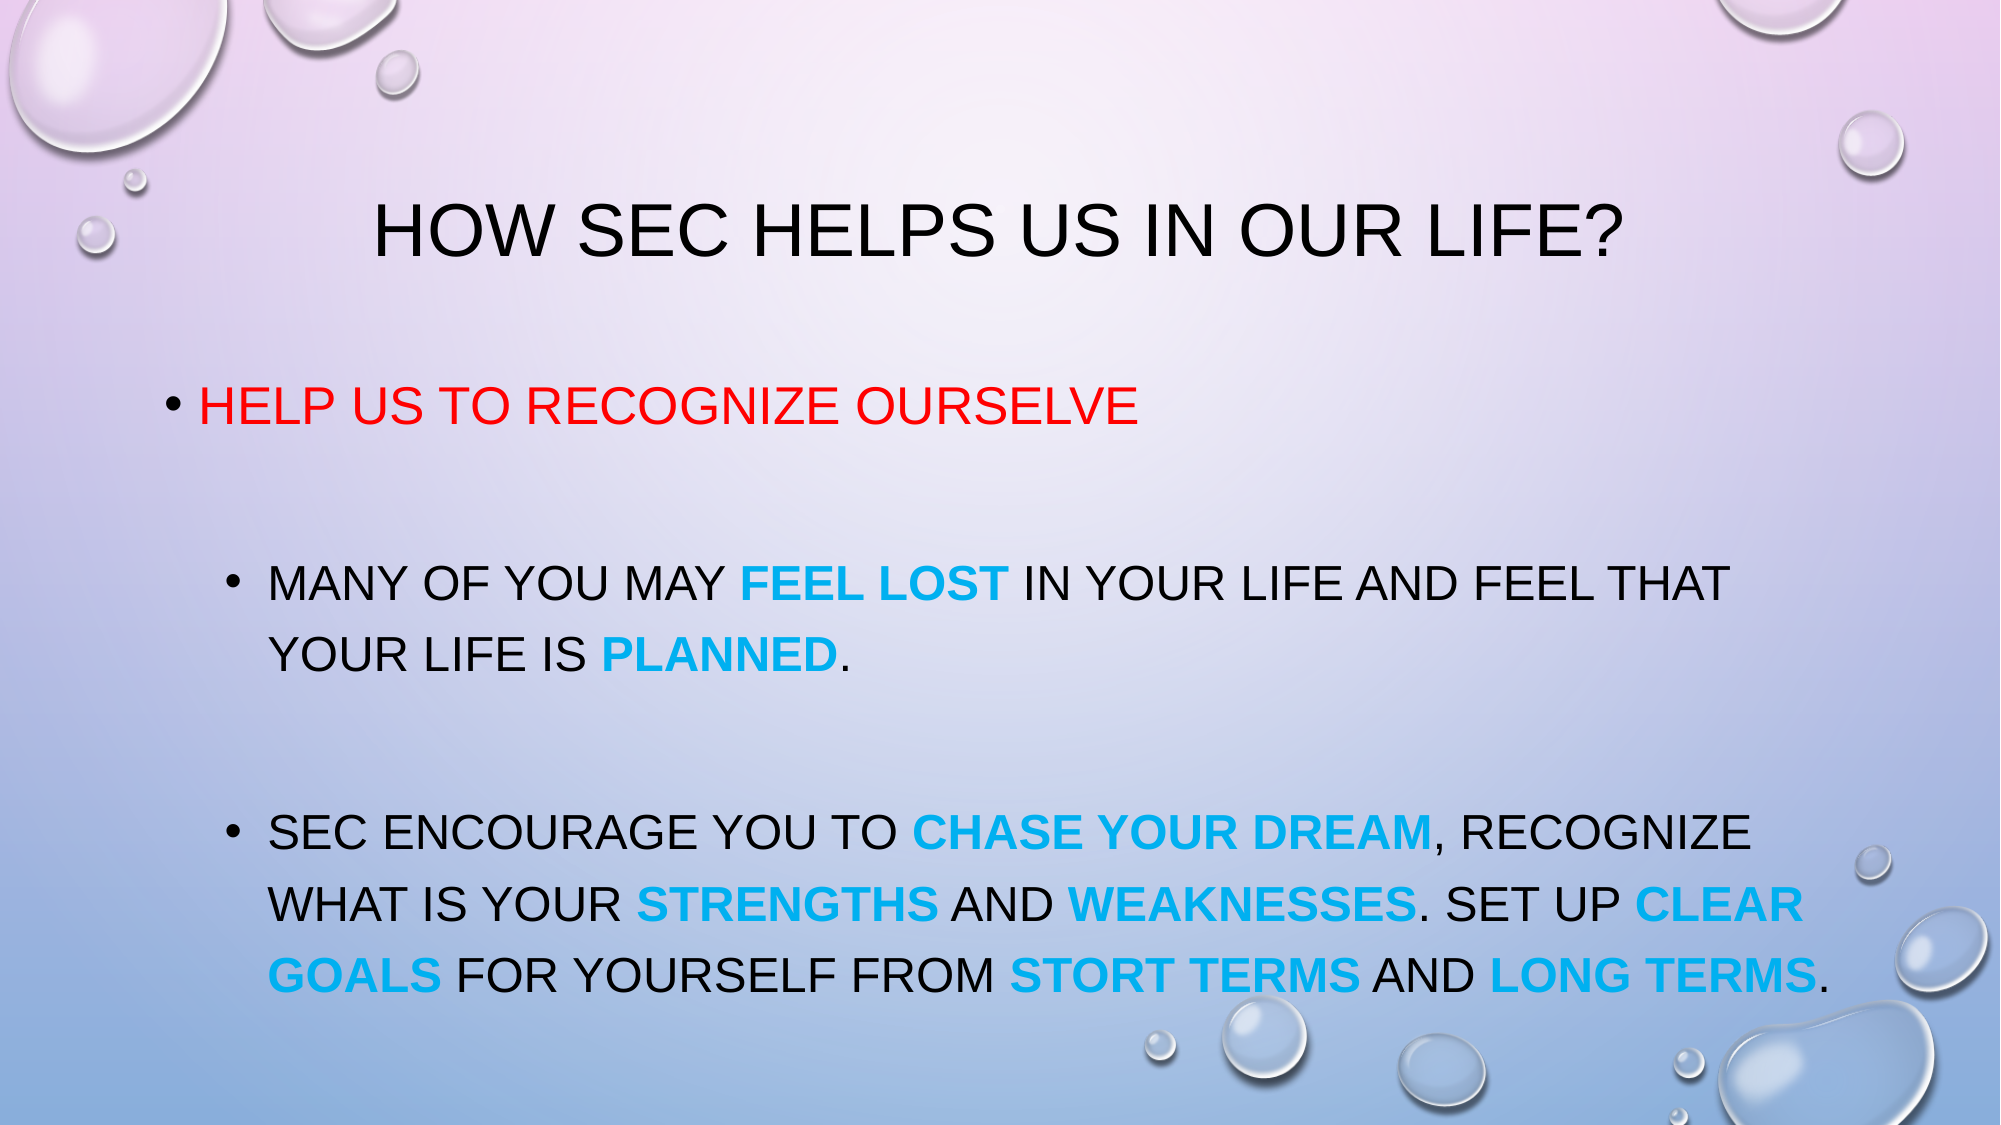

# How sec helps us in our life?
Help us to recognize ourselve

Many of you may feel lost in your life and feel that your life is planned.

SEC encourage you to chase your dream, recognize what is your strengths and weaknesses. Set up clear goals for yourself from stort terms and long terms.